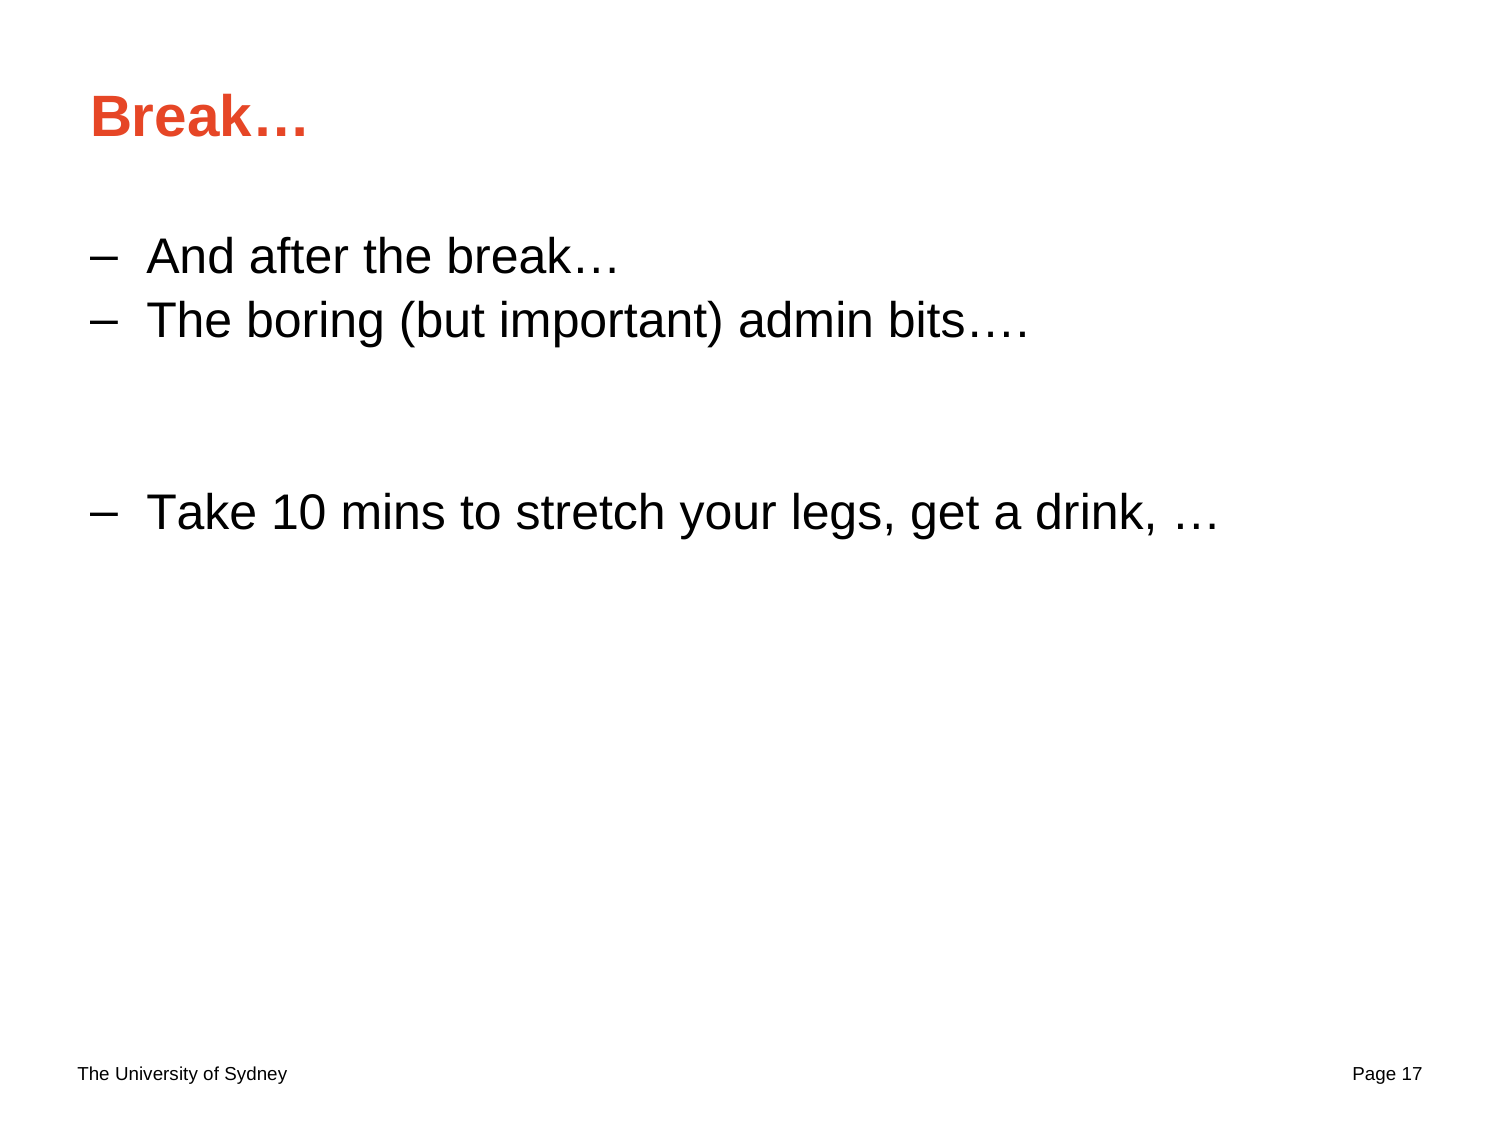

# Break…
And after the break…
The boring (but important) admin bits….

Take 10 mins to stretch your legs, get a drink, …